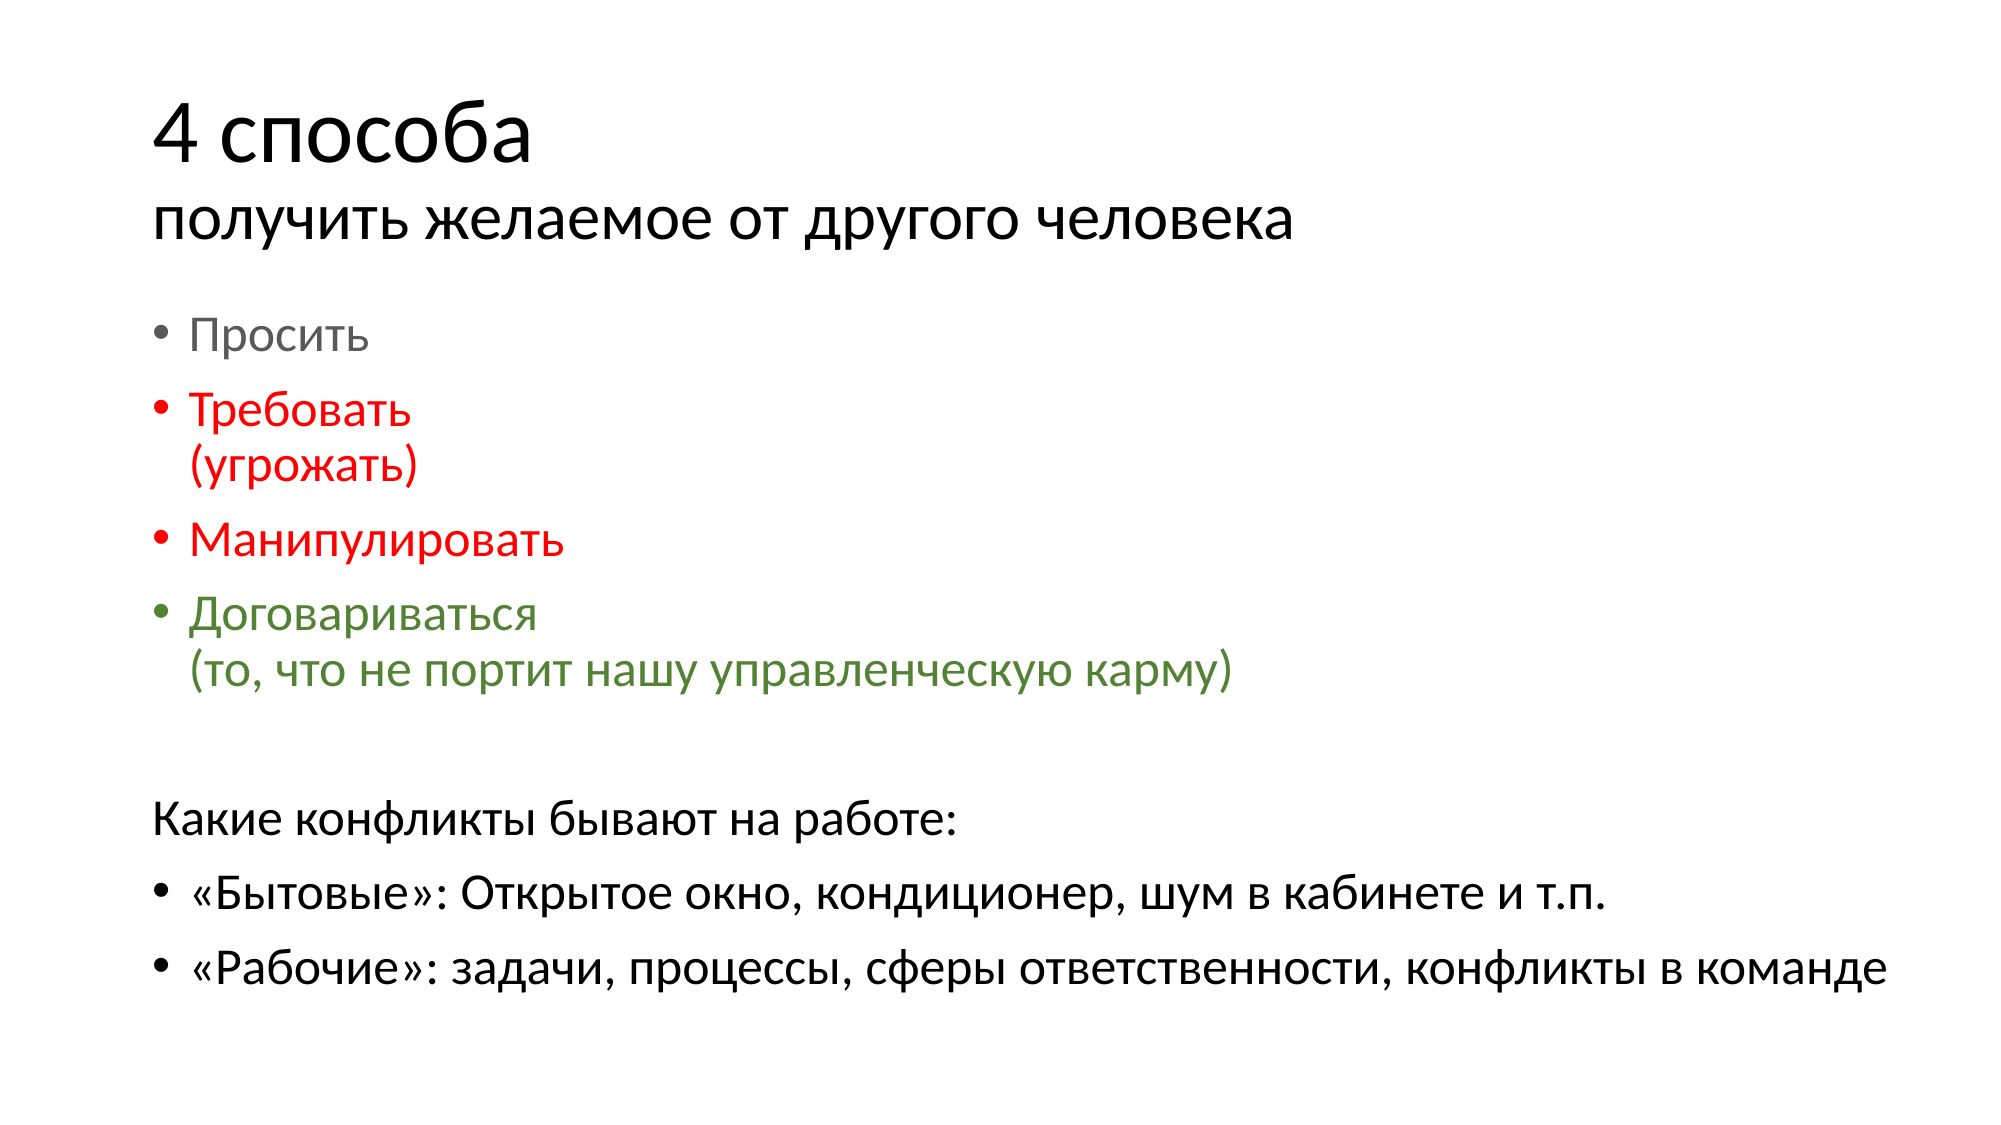

# 4 способа получить желаемое от другого человека
Просить
Требовать
(угрожать)
Манипулировать
Договариваться
(то, что не портит нашу управленческую карму)

Какие конфликты бывают на работе:
«Бытовые»: Открытое окно, кондиционер, шум в кабинете и т.п.
«Рабочие»: задачи, процессы, сферы ответственности, конфликты в команде